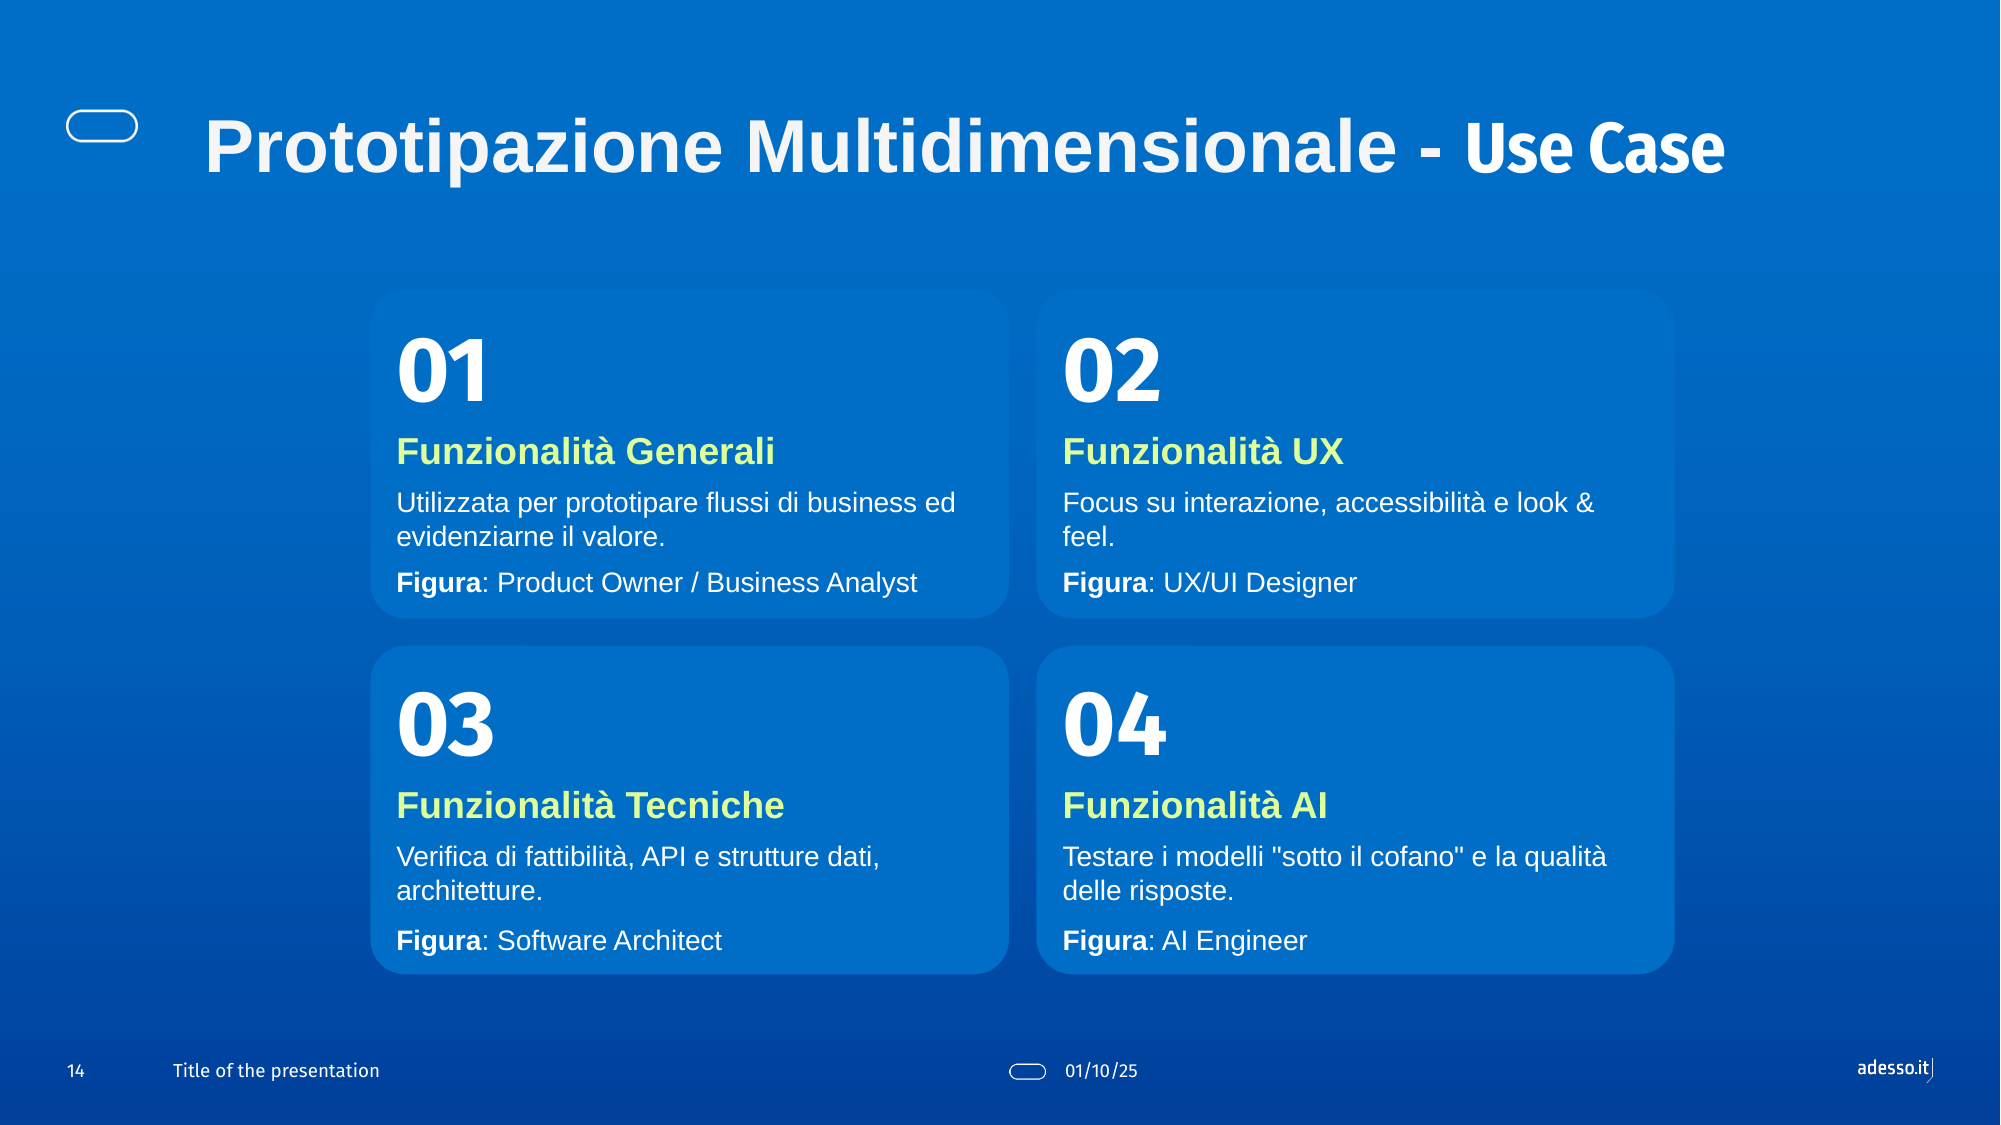

# Prototipazione Multidimensionale - Use Case
01
Funzionalità Generali
Utilizzata per prototipare flussi di business ed evidenziarne il valore.
Figura: Product Owner / Business Analyst
02
Funzionalità UX
Focus su interazione, accessibilità e look & feel.
Figura: UX/UI Designer
03
Funzionalità Tecniche
Verifica di fattibilità, API e strutture dati, architetture.
Figura: Software Architect
04
Funzionalità AI
Testare i modelli "sotto il cofano" e la qualità delle risposte.
Figura: AI Engineer
14
Title of the presentation
01/10/25